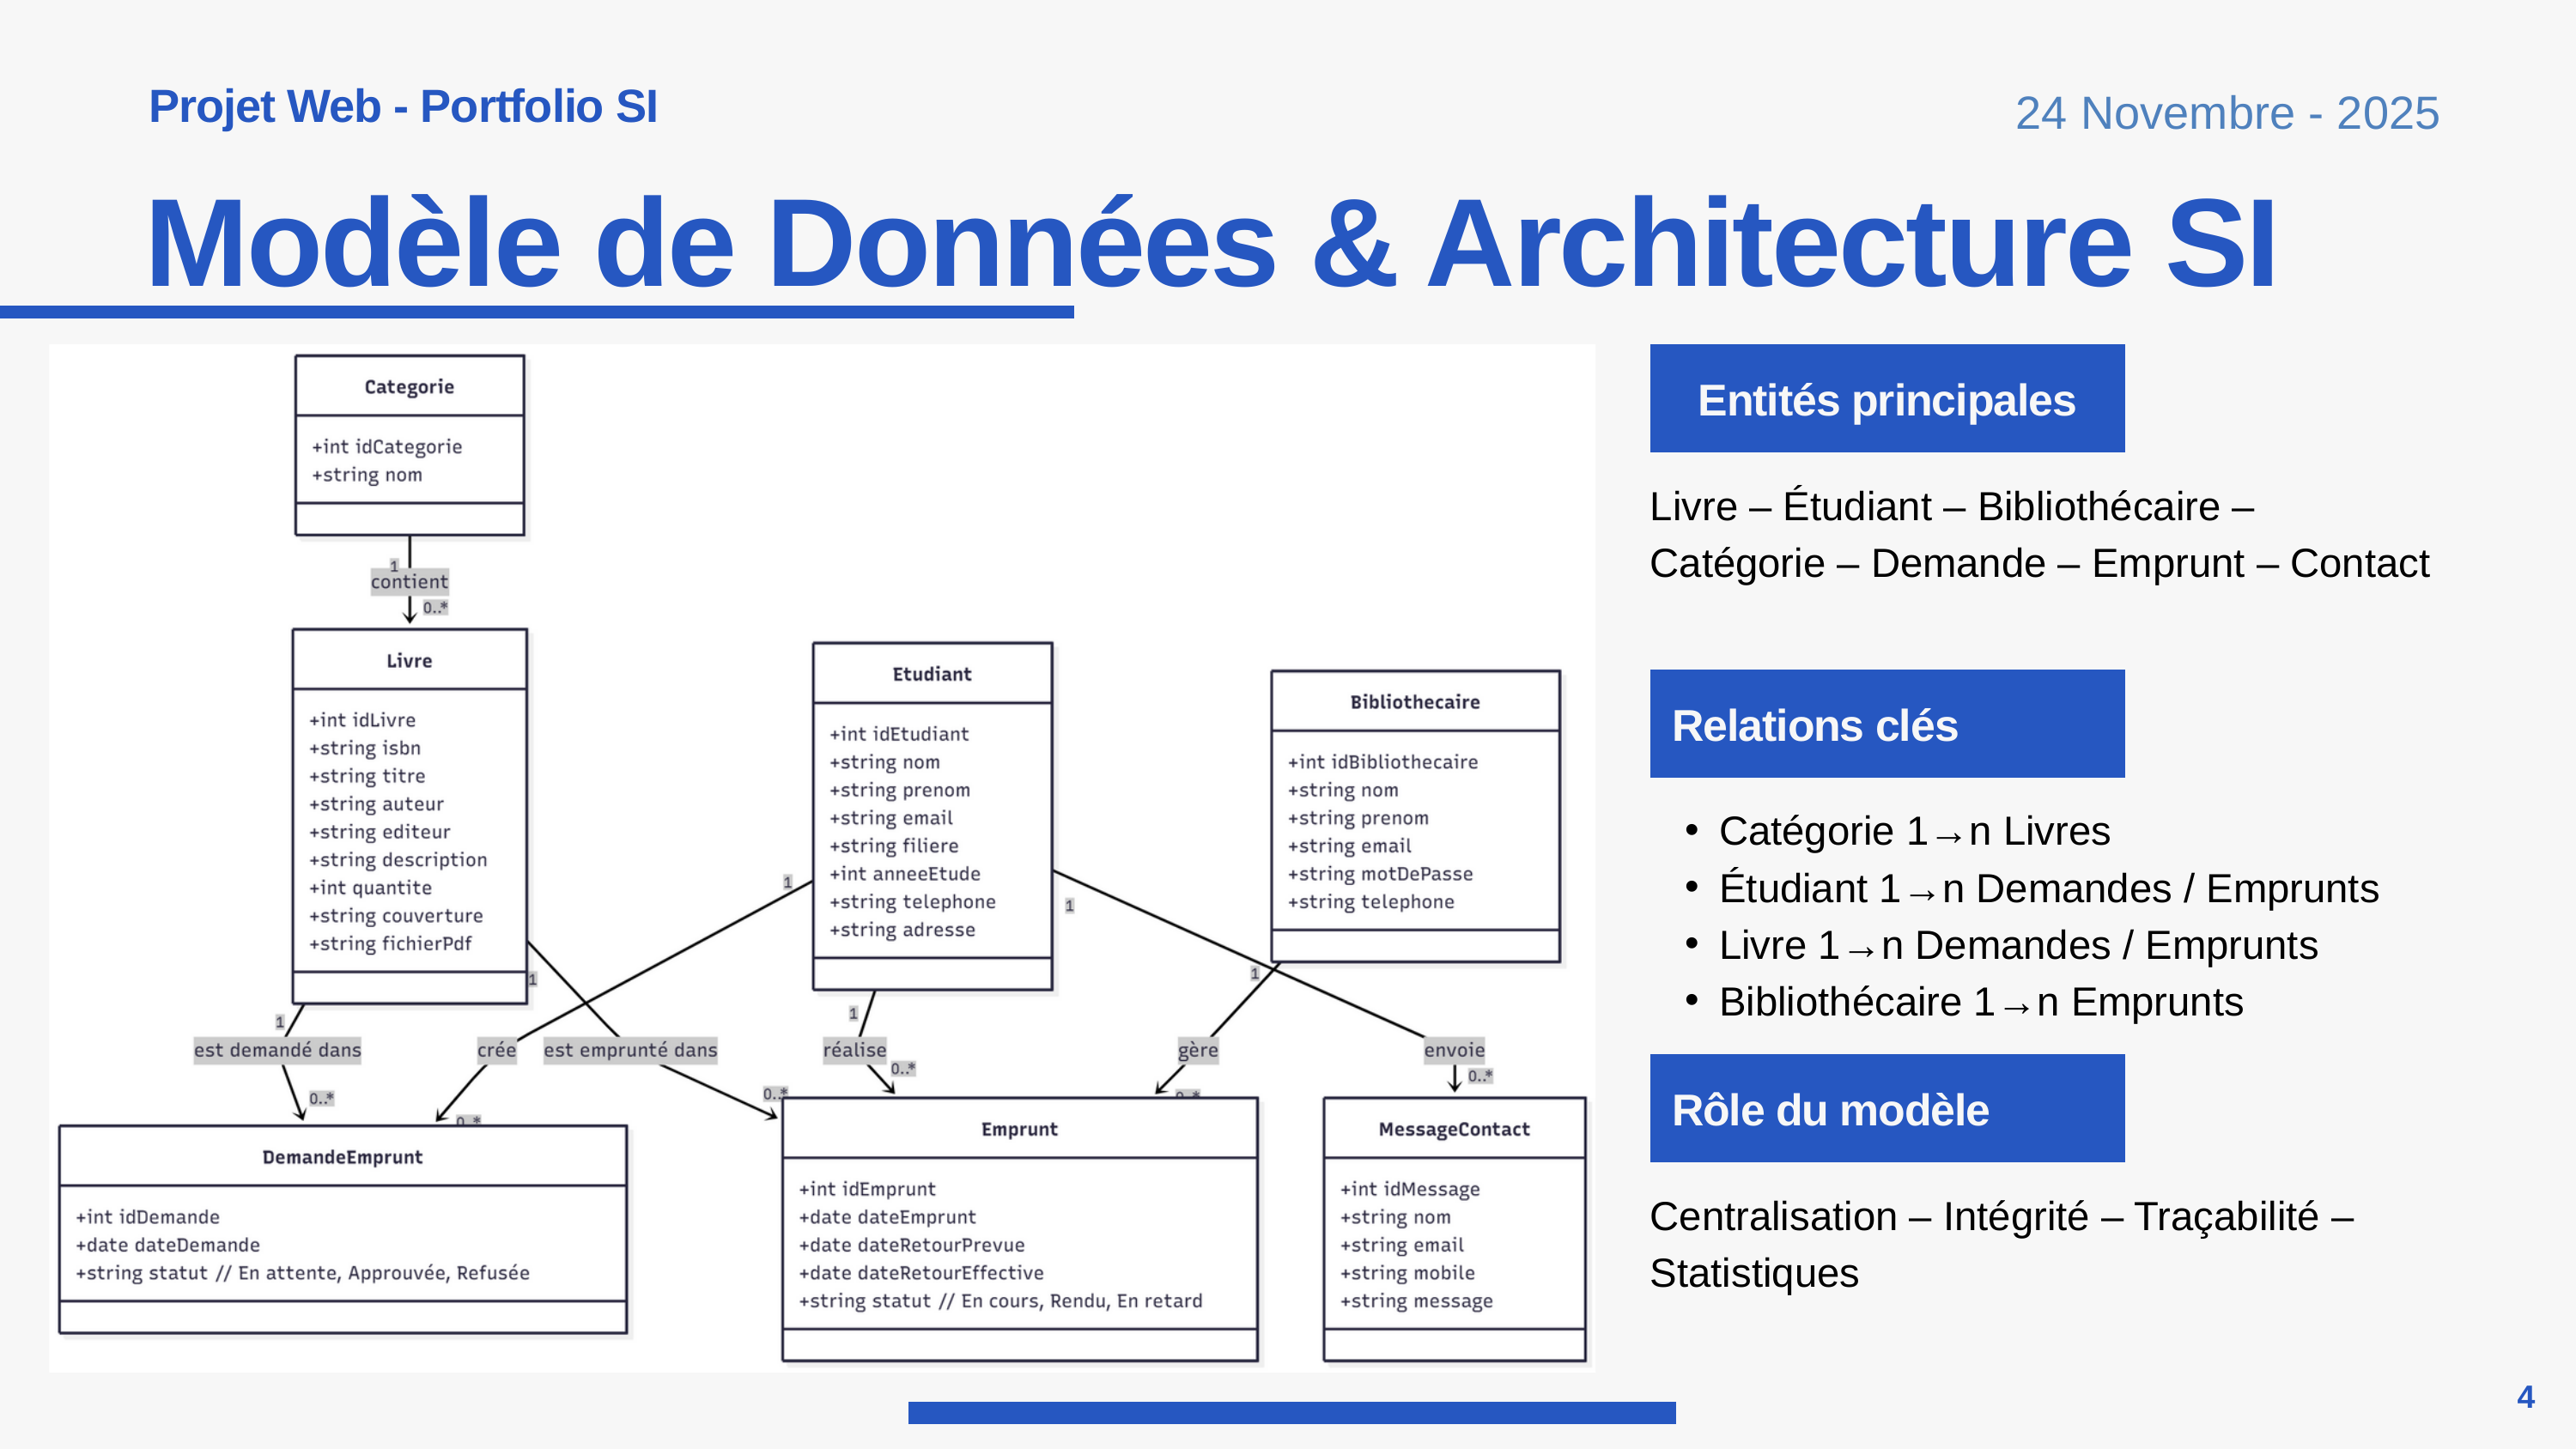

Projet Web - Portfolio SI
24 Novembre - 2025
Modèle de Données & Architecture SI

Entités principales
Livre – Étudiant – Bibliothécaire –
Catégorie – Demande – Emprunt – Contact

Relations clés
Catégorie 1→n Livres
Étudiant 1→n Demandes / Emprunts
Livre 1→n Demandes / Emprunts
Bibliothécaire 1→n Emprunts

Rôle du modèle
Centralisation – Intégrité – Traçabilité – Statistiques
4